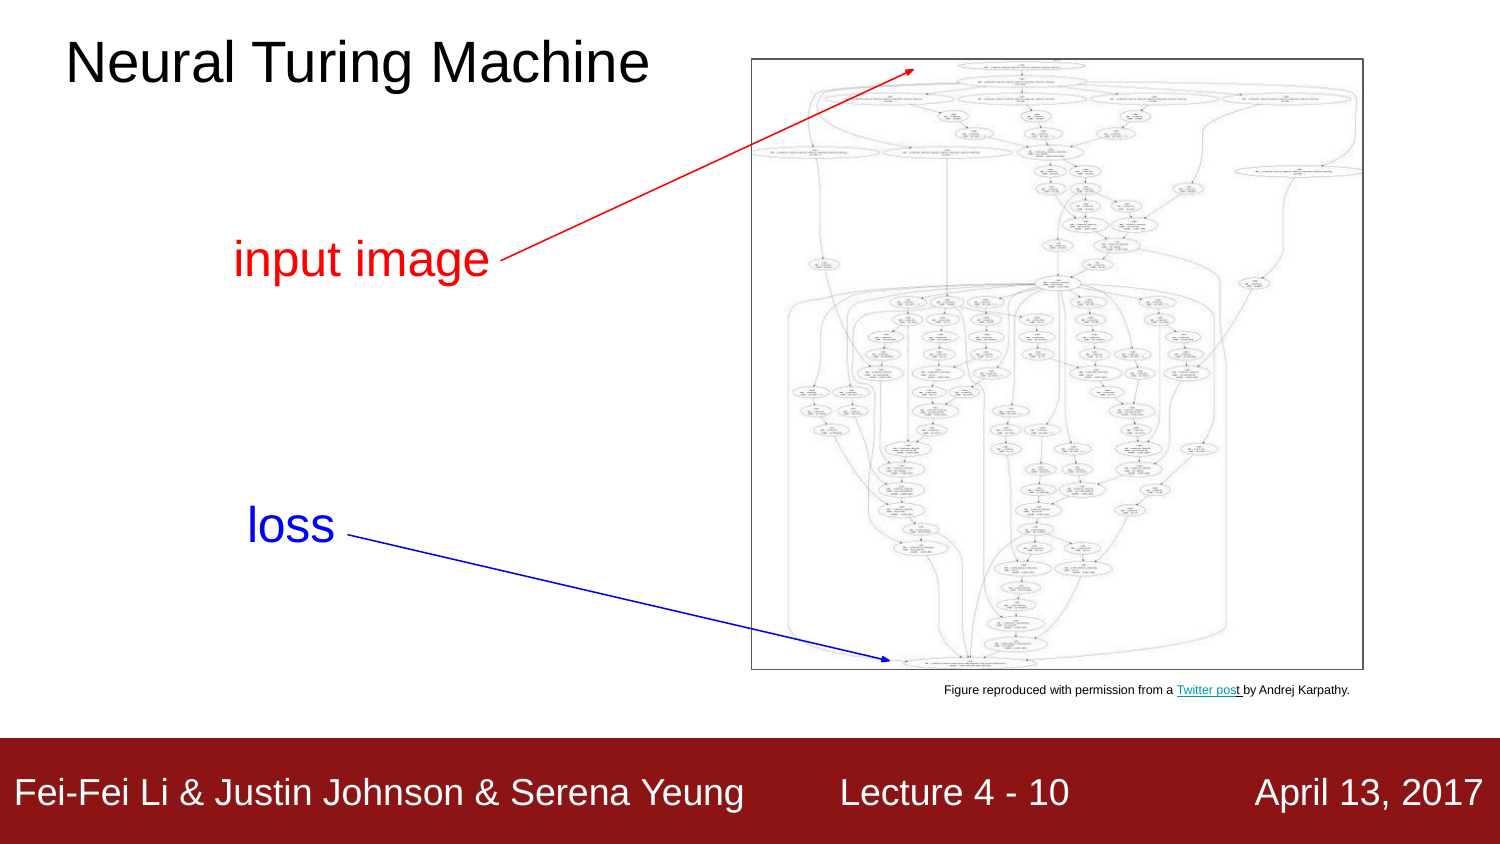

# Neural Turing Machine

input image
loss

Figure reproduced with permission from a Twitter post by Andrej Karpathy.
Lecture 4 - 10
Fei-Fei Li & Justin Johnson & Serena Yeung
April 13, 2017